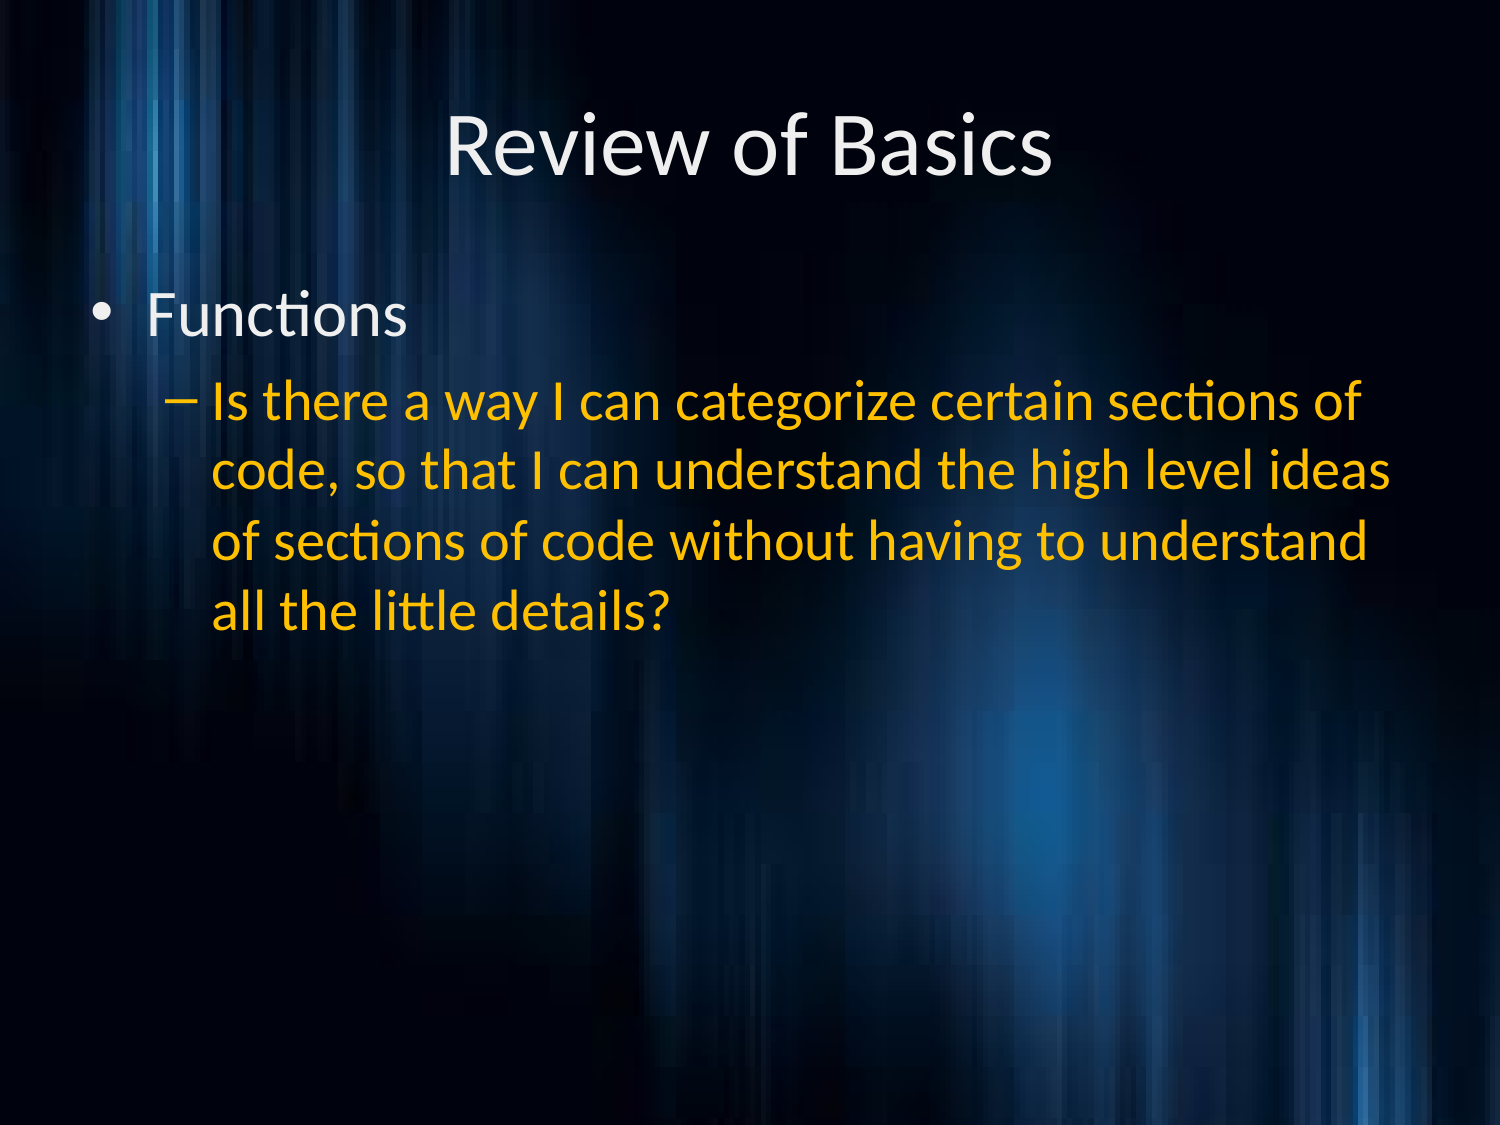

# Review of Basics
Functions
Is there a way I can categorize certain sections of code, so that I can understand the high level ideas of sections of code without having to understand all the little details?